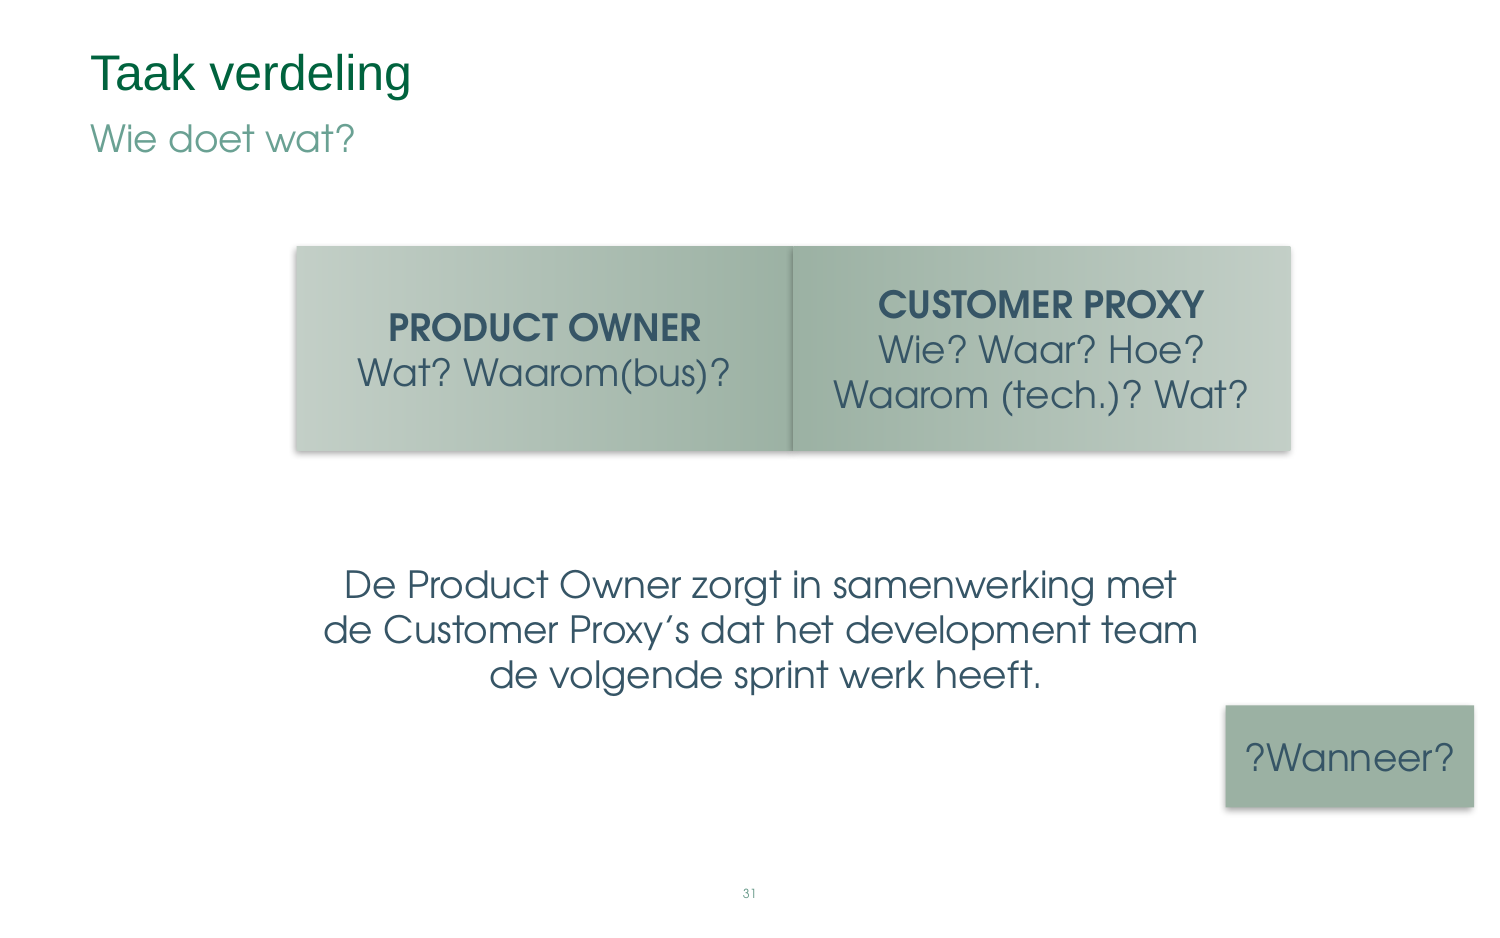

# Taak verdeling
Wie doet wat?

PRODUCT OWNER
Wat? Waarom(bus)?
CUSTOMER PROXY
Wie? Waar? Hoe? Waarom (tech.)? Wat?
De Product Owner zorgt in samenwerking met
de Customer Proxy’s dat het development team
de volgende sprint werk heeft.
?Wanneer?
31